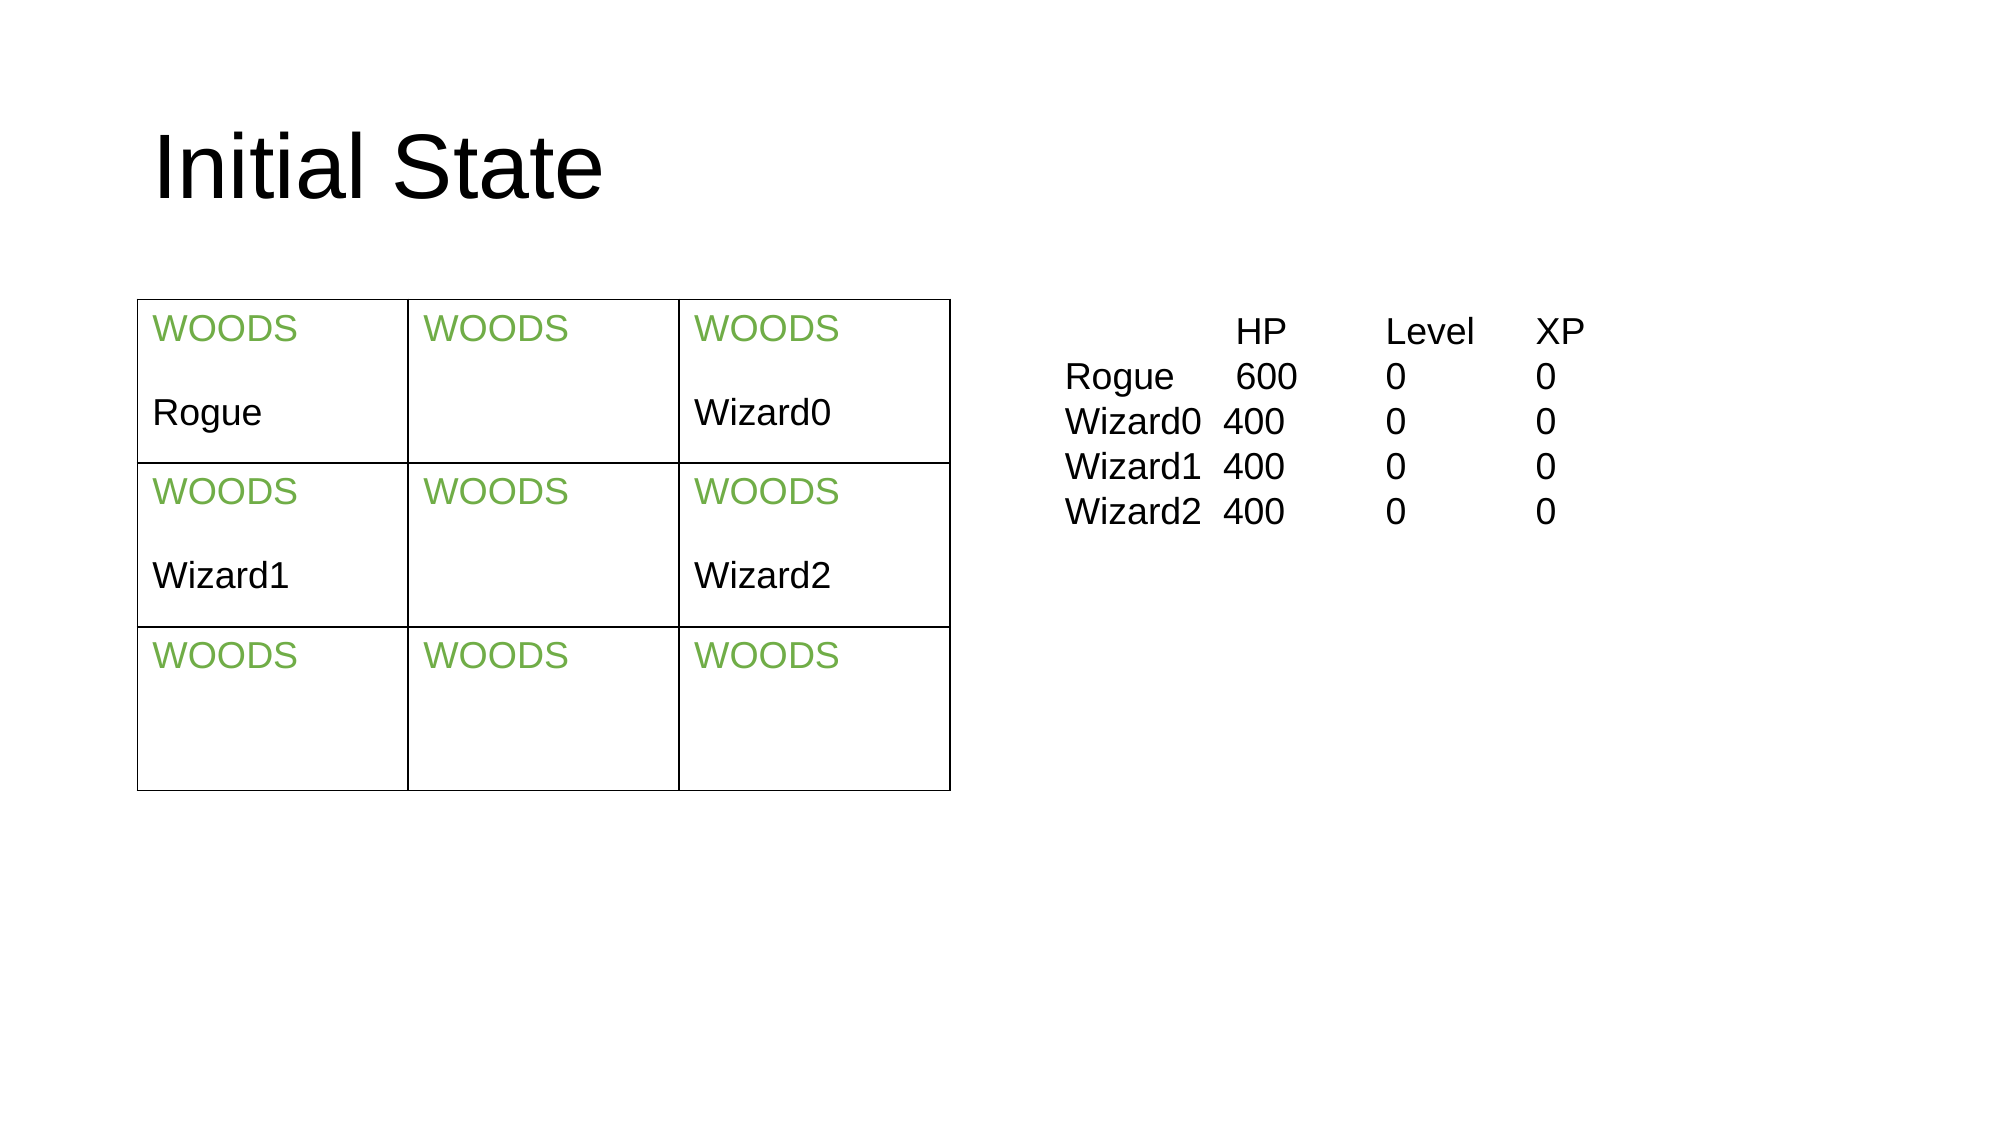

# Initial State
| WOODS Rogue | WOODS | WOODS Wizard0 |
| --- | --- | --- |
| WOODS Wizard1 | WOODS | WOODS Wizard2 |
| WOODS | WOODS | WOODS |
	  HP	  Level	  XP
Rogue	  600	  0	  0
Wizard0  400	  0	  0
Wizard1  400	  0	  0
Wizard2  400	  0	  0